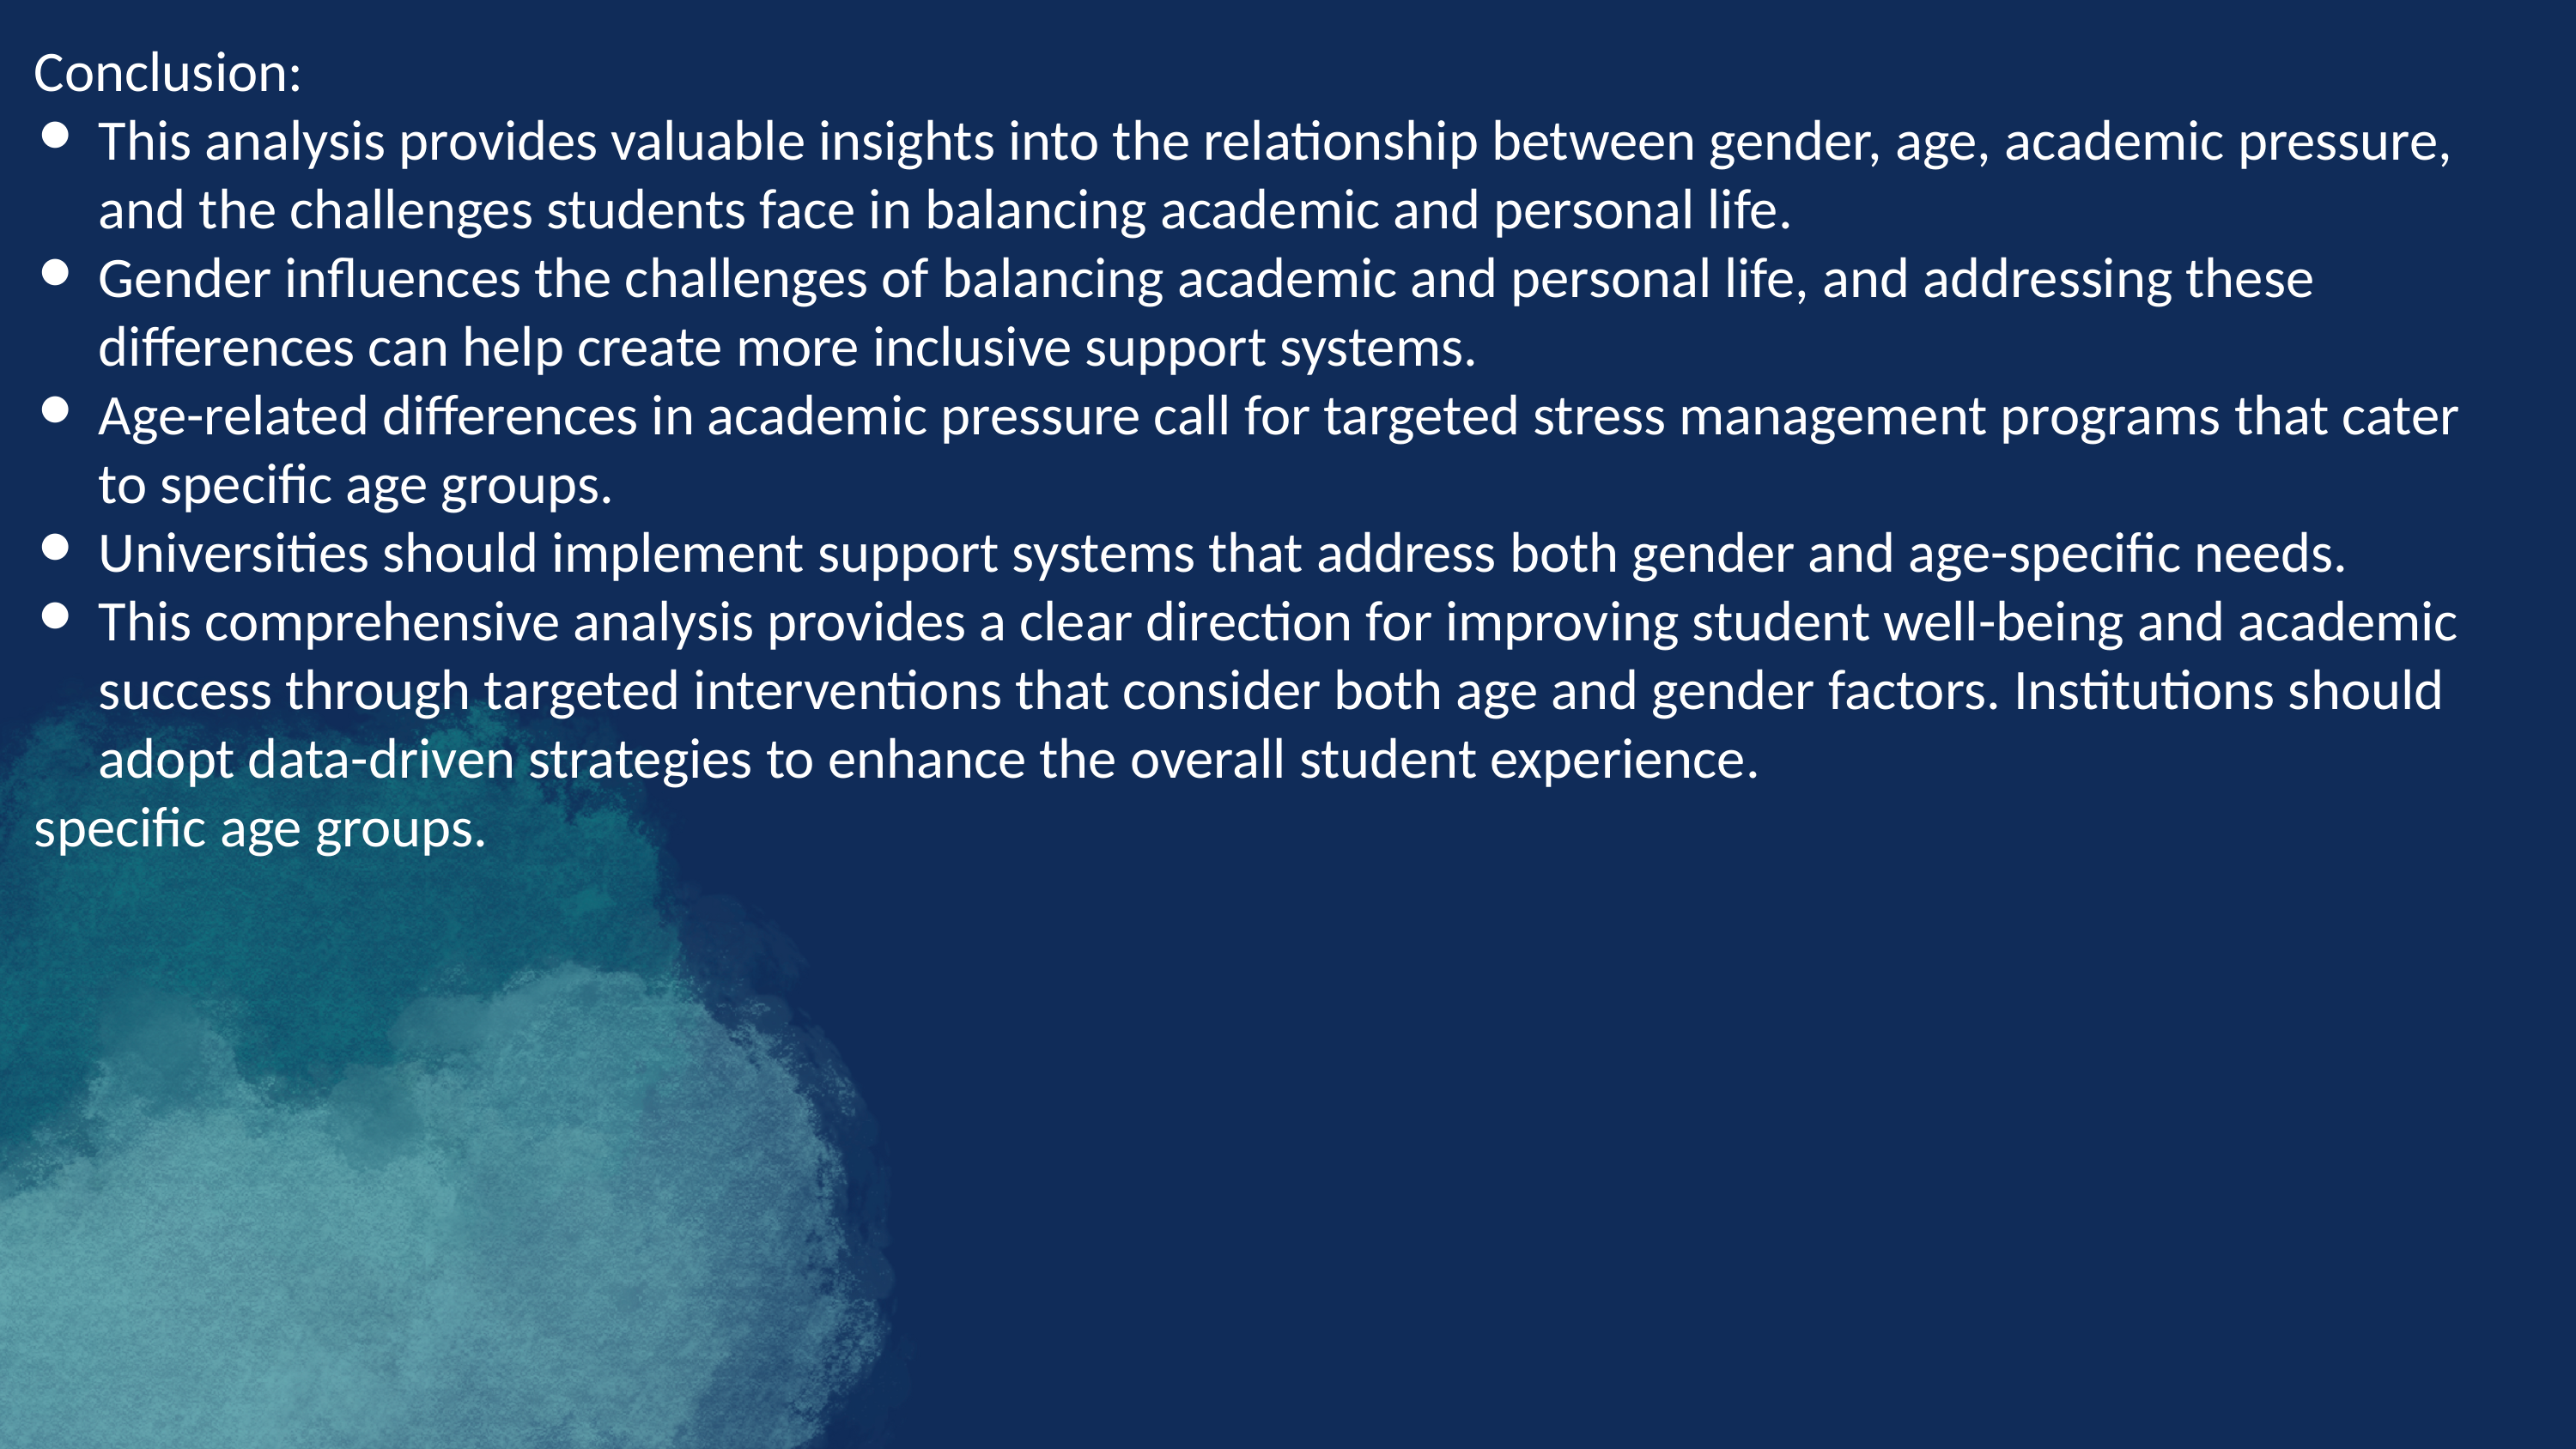

Conclusion:
This analysis provides valuable insights into the relationship between gender, age, academic pressure, and the challenges students face in balancing academic and personal life.
Gender influences the challenges of balancing academic and personal life, and addressing these differences can help create more inclusive support systems.
Age-related differences in academic pressure call for targeted stress management programs that cater to specific age groups.
Universities should implement support systems that address both gender and age-specific needs.
This comprehensive analysis provides a clear direction for improving student well-being and academic success through targeted interventions that consider both age and gender factors. Institutions should adopt data-driven strategies to enhance the overall student experience.
specific age groups.

Conclusion:
This analysis provides valuable insights into the relationship between gender, age, academic pressure, and the challenges students face in balancing academic and personal life.
Gender influences the challenges of balancing academic and personal life, and addressing these differences can help create more inclusive support systems.
Age-related differences in academic pressure call for targeted stress management programs that cater to specific age groups.
Universities should implement support systems that address both gender and age-specific needs.
This comprehensive analysis provides a clear direction for improving student well-being and academic success through targeted interventions that consider both age and gender factors. Institutions should adopt data-driven strategies to enhance the overall student experience.
specific age groups.